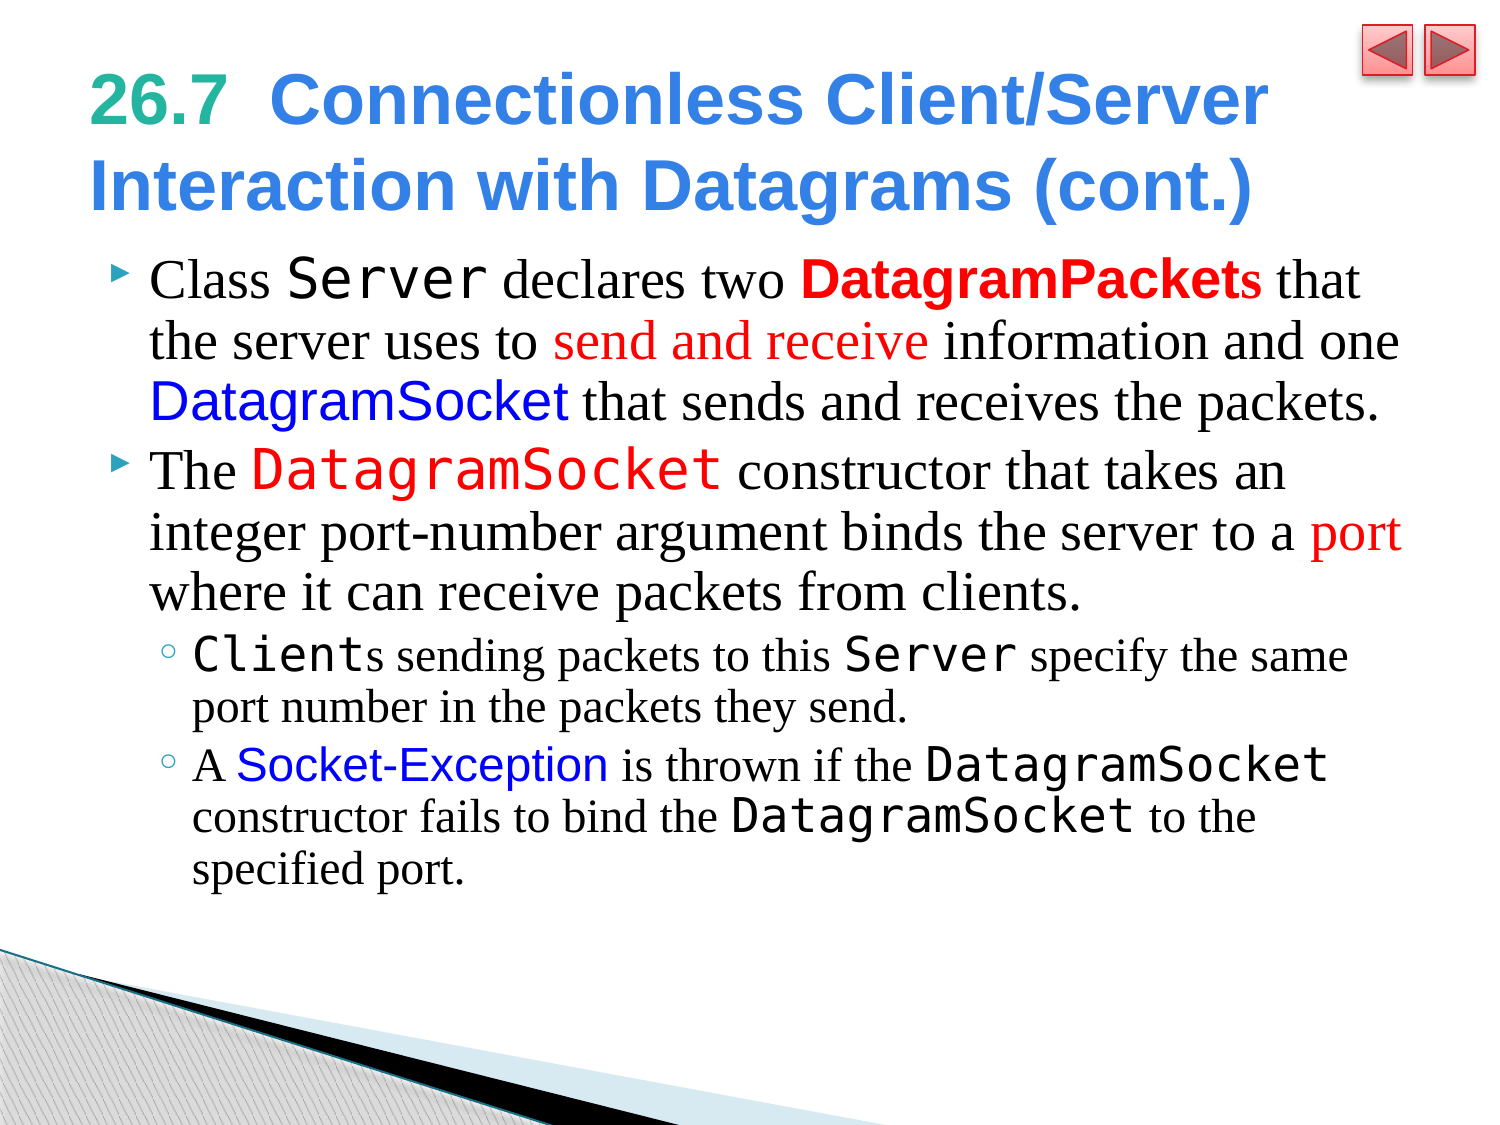

# 26.7  Connectionless Client/Server Interaction with Datagrams (cont.)
Class Server declares two DatagramPackets that the server uses to send and receive information and one DatagramSocket that sends and receives the packets.
The DatagramSocket constructor that takes an integer port-number argument binds the server to a port where it can receive packets from clients.
Clients sending packets to this Server specify the same port number in the packets they send.
A Socket-Exception is thrown if the DatagramSocket constructor fails to bind the DatagramSocket to the specified port.